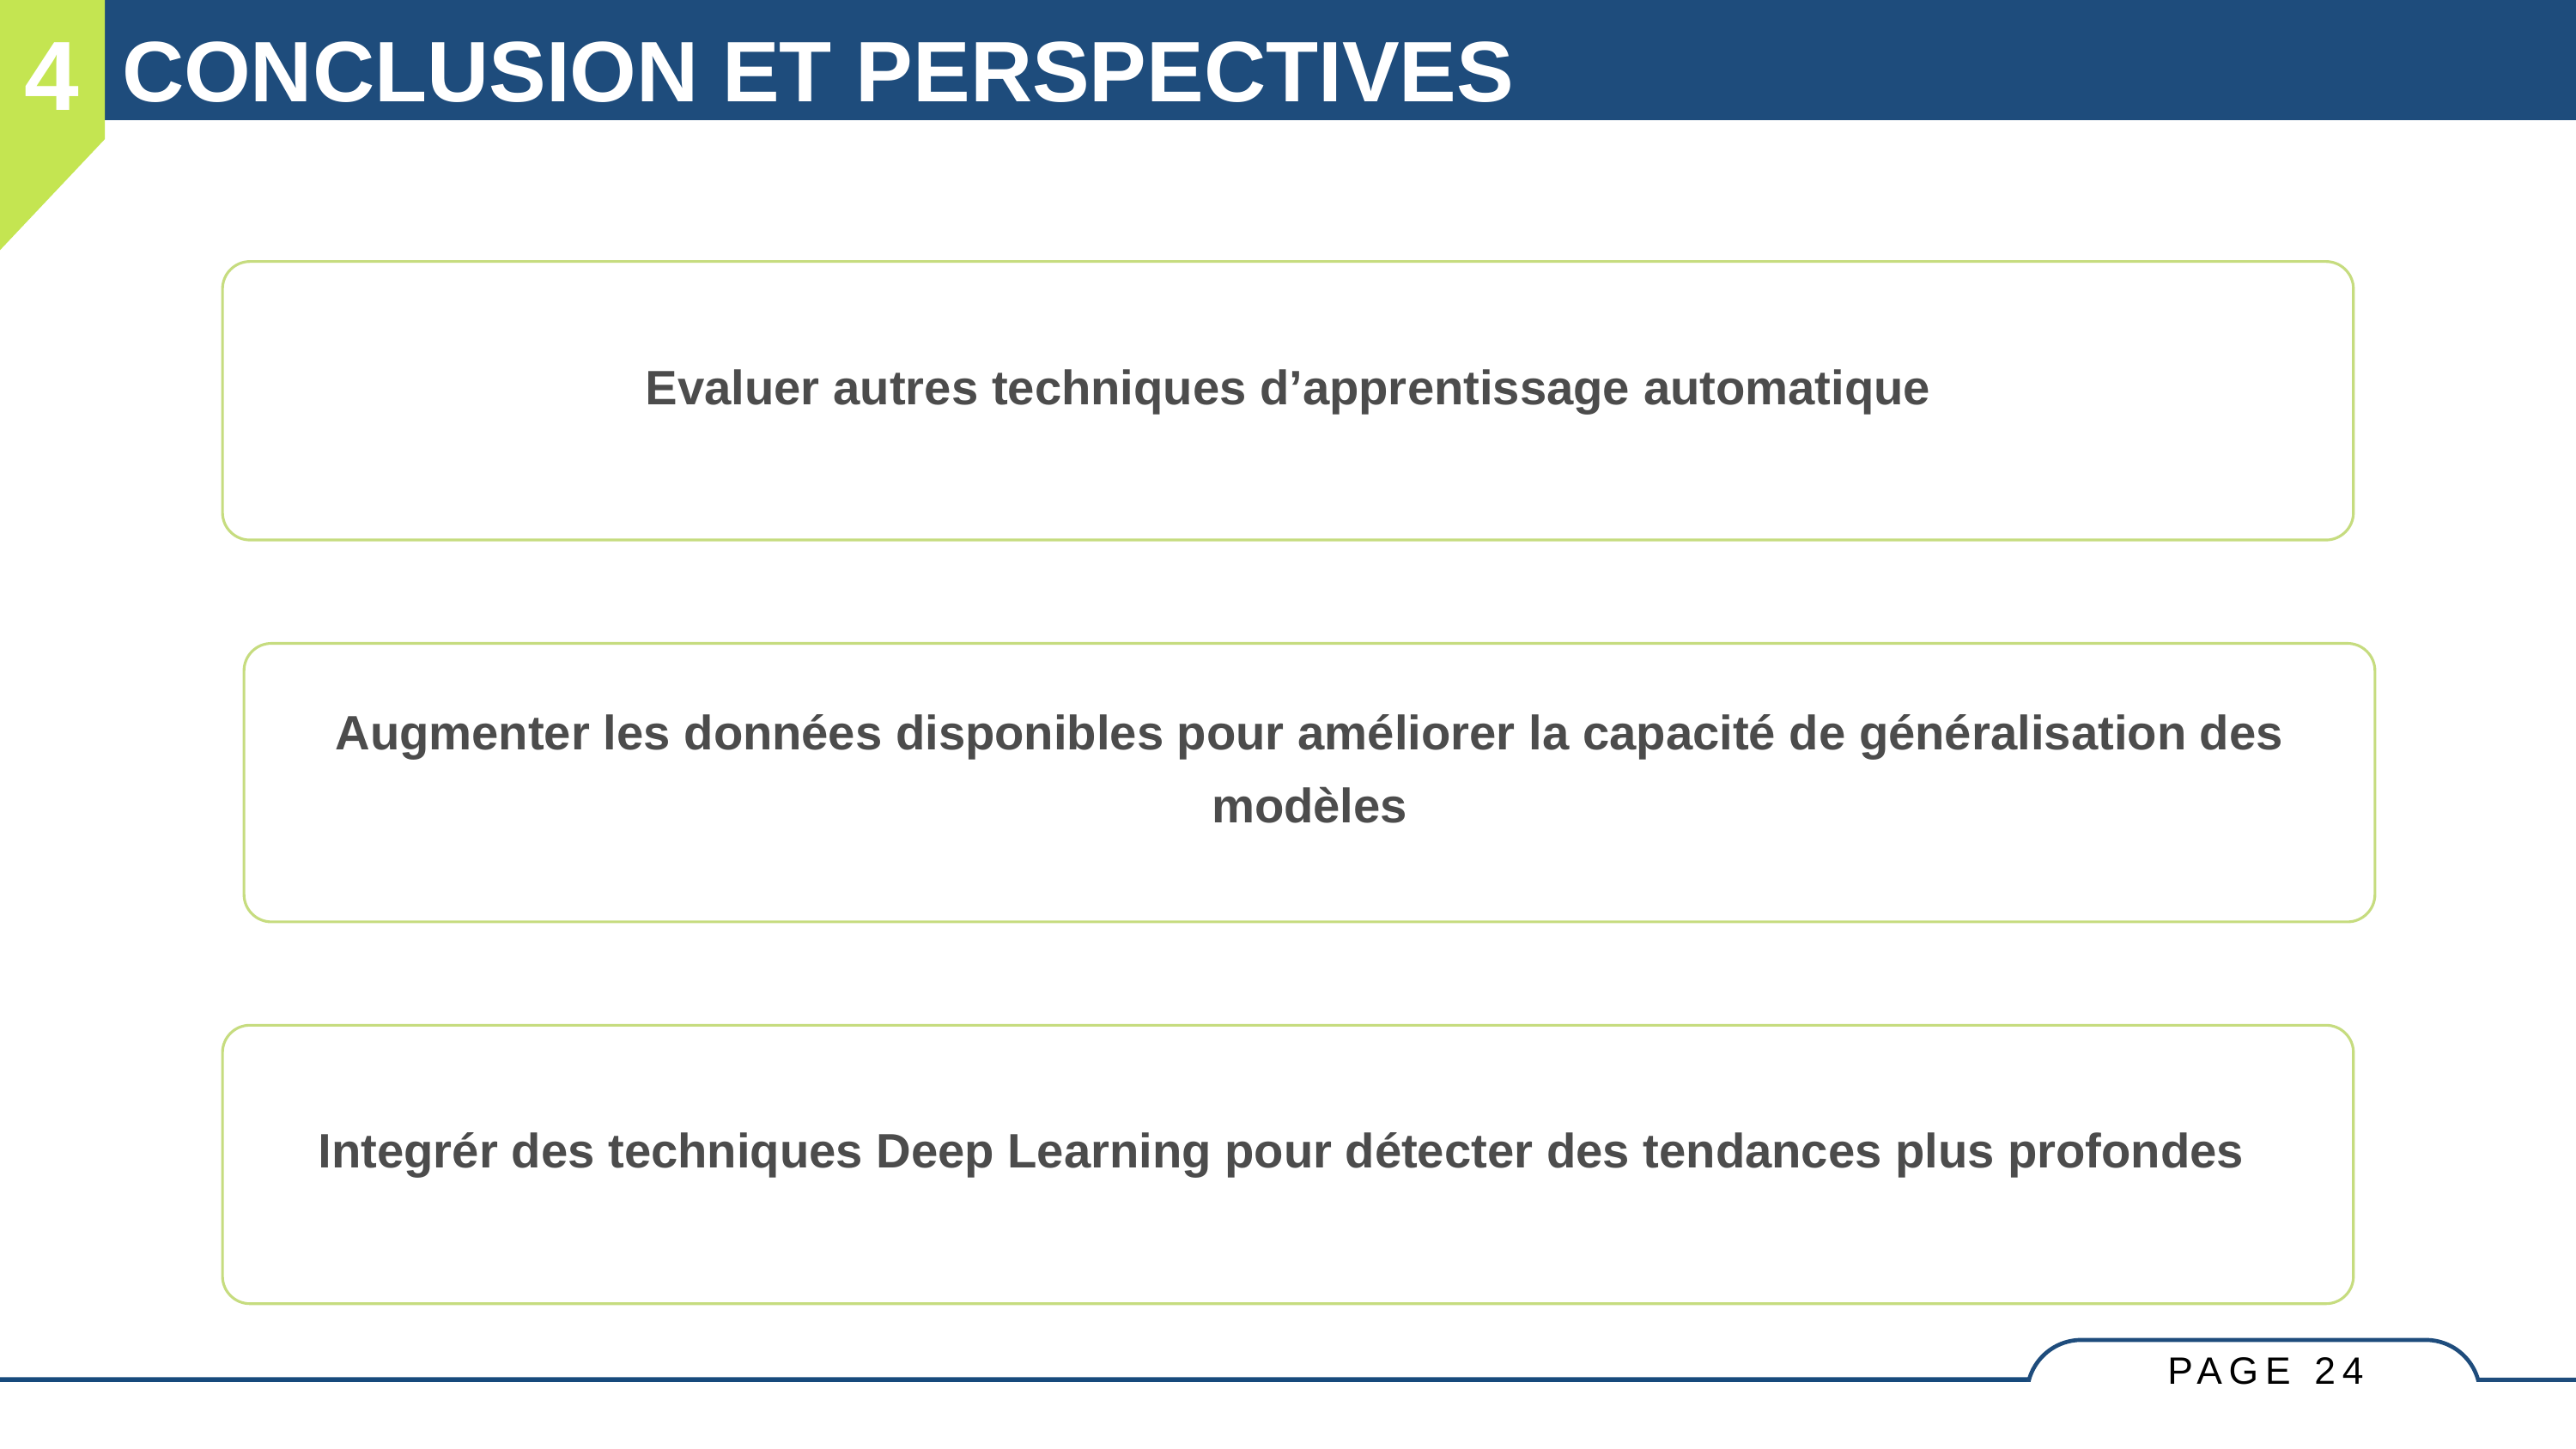

4

CONCLUSION ET PERSPECTIVES

Evaluer autres techniques d’apprentissage automatique

Augmenter les données disponibles pour améliorer la capacité de généralisation des modèles

Integrér des techniques Deep Learning pour détecter des tendances plus profondes
PAGE 24